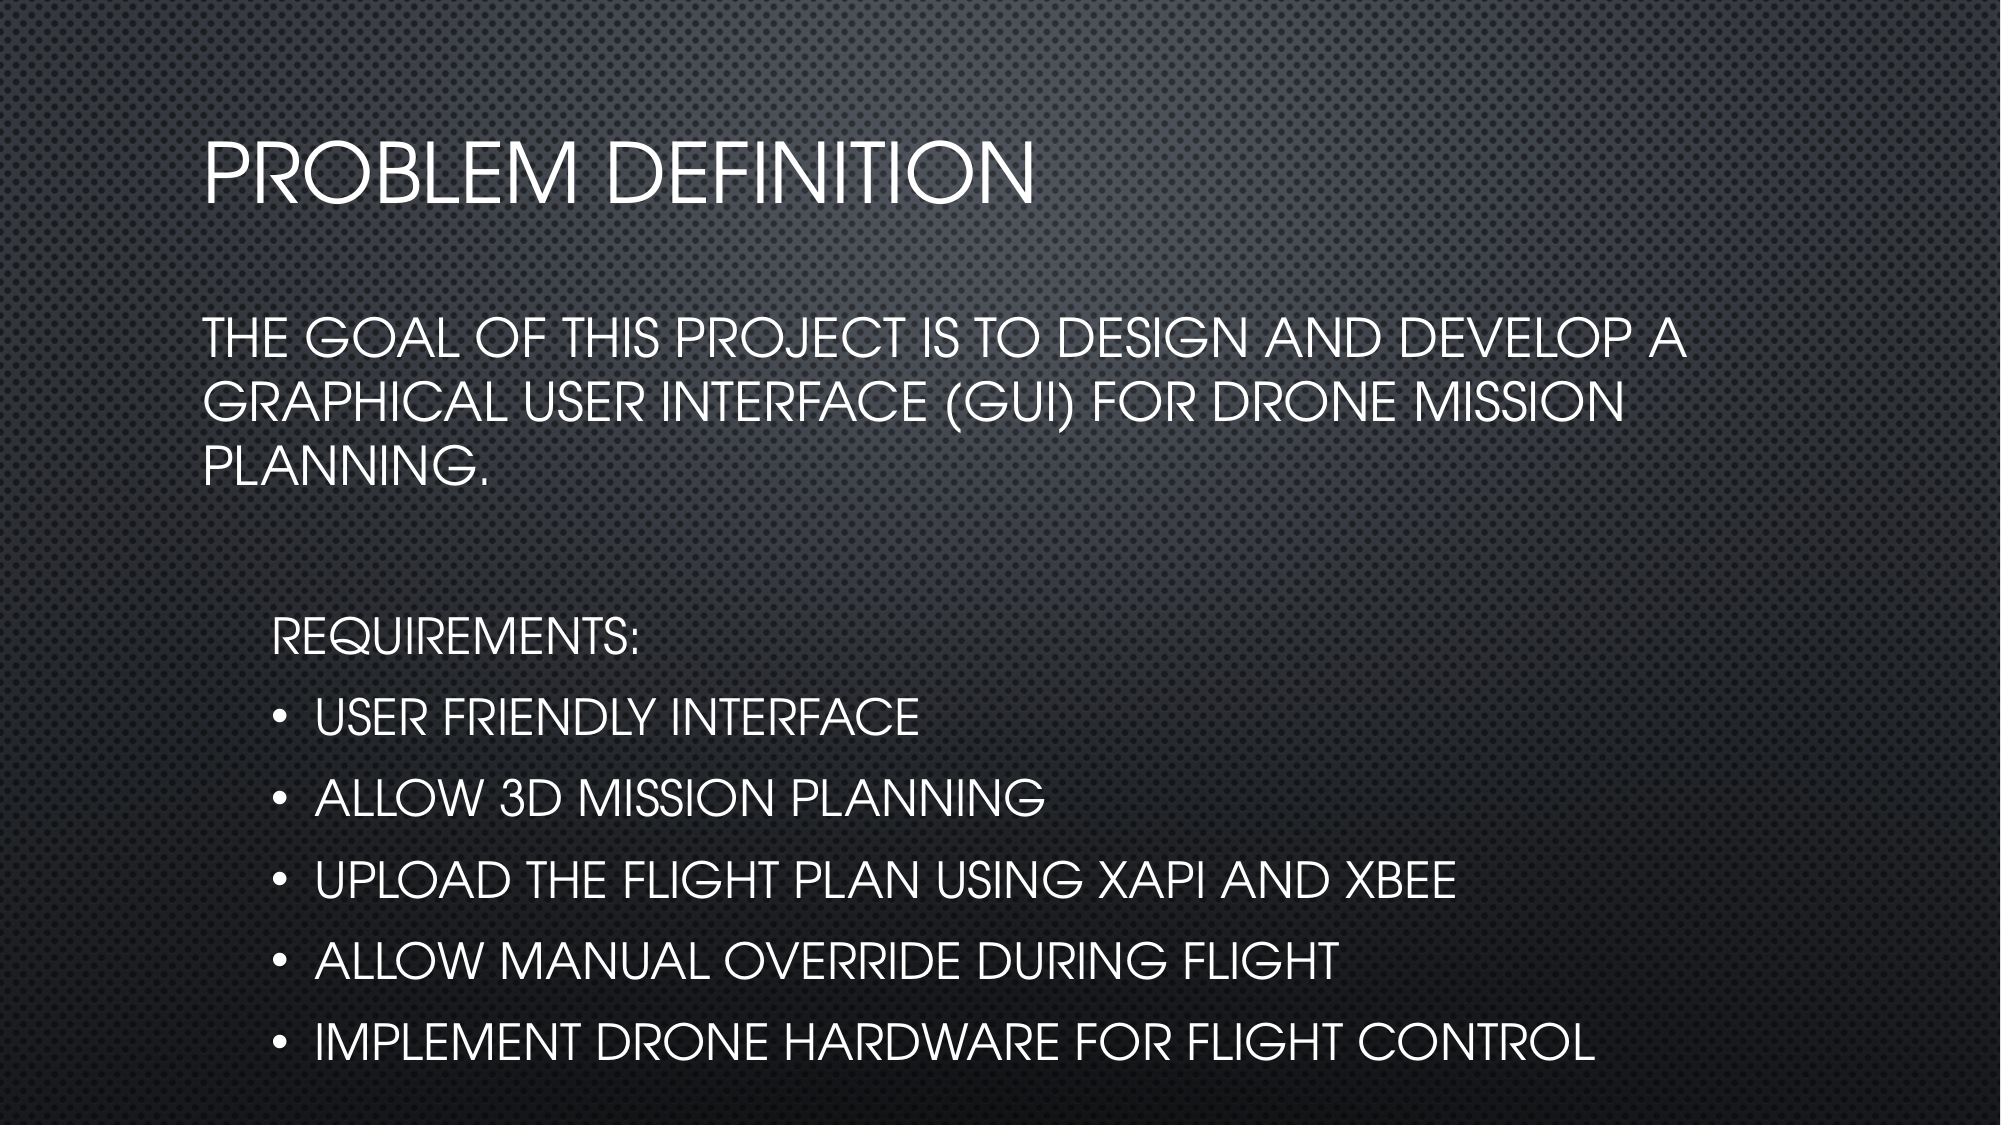

# Problem Definition
The goal of this project is to design and develop a graphical user interface (GUI) for drone mission planning.

Requirements:
User friendly interface
Allow 3D mission planning
Upload the flight plan using XAPI and Xbee
Allow Manual Override during flight
Implement Drone Hardware for flight control